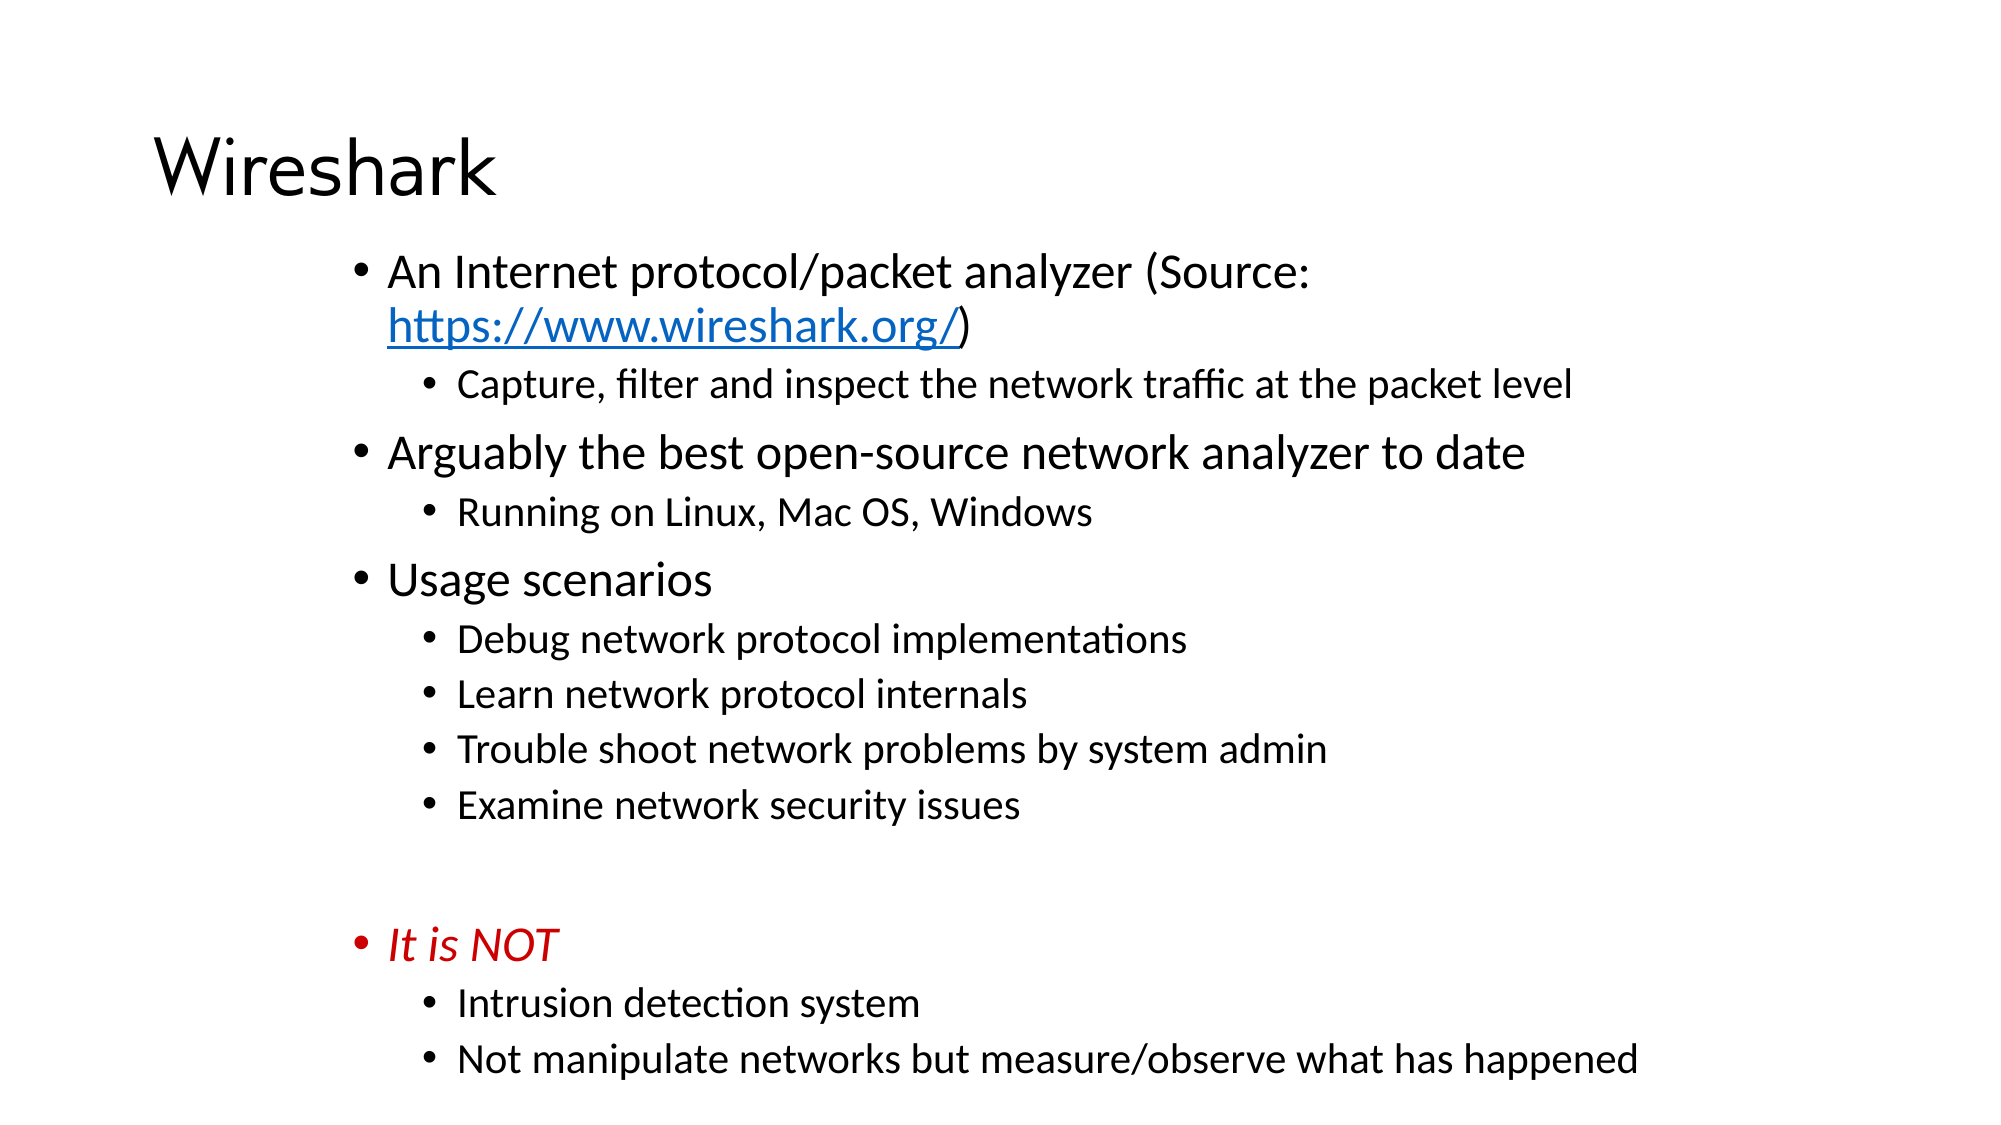

# Wireshark
An Internet protocol/packet analyzer (Source: https://www.wireshark.org/)
Capture, filter and inspect the network traffic at the packet level
Arguably the best open-source network analyzer to date
Running on Linux, Mac OS, Windows
Usage scenarios
Debug network protocol implementations
Learn network protocol internals
Trouble shoot network problems by system admin
Examine network security issues

It is NOT
Intrusion detection system
Not manipulate networks but measure/observe what has happened